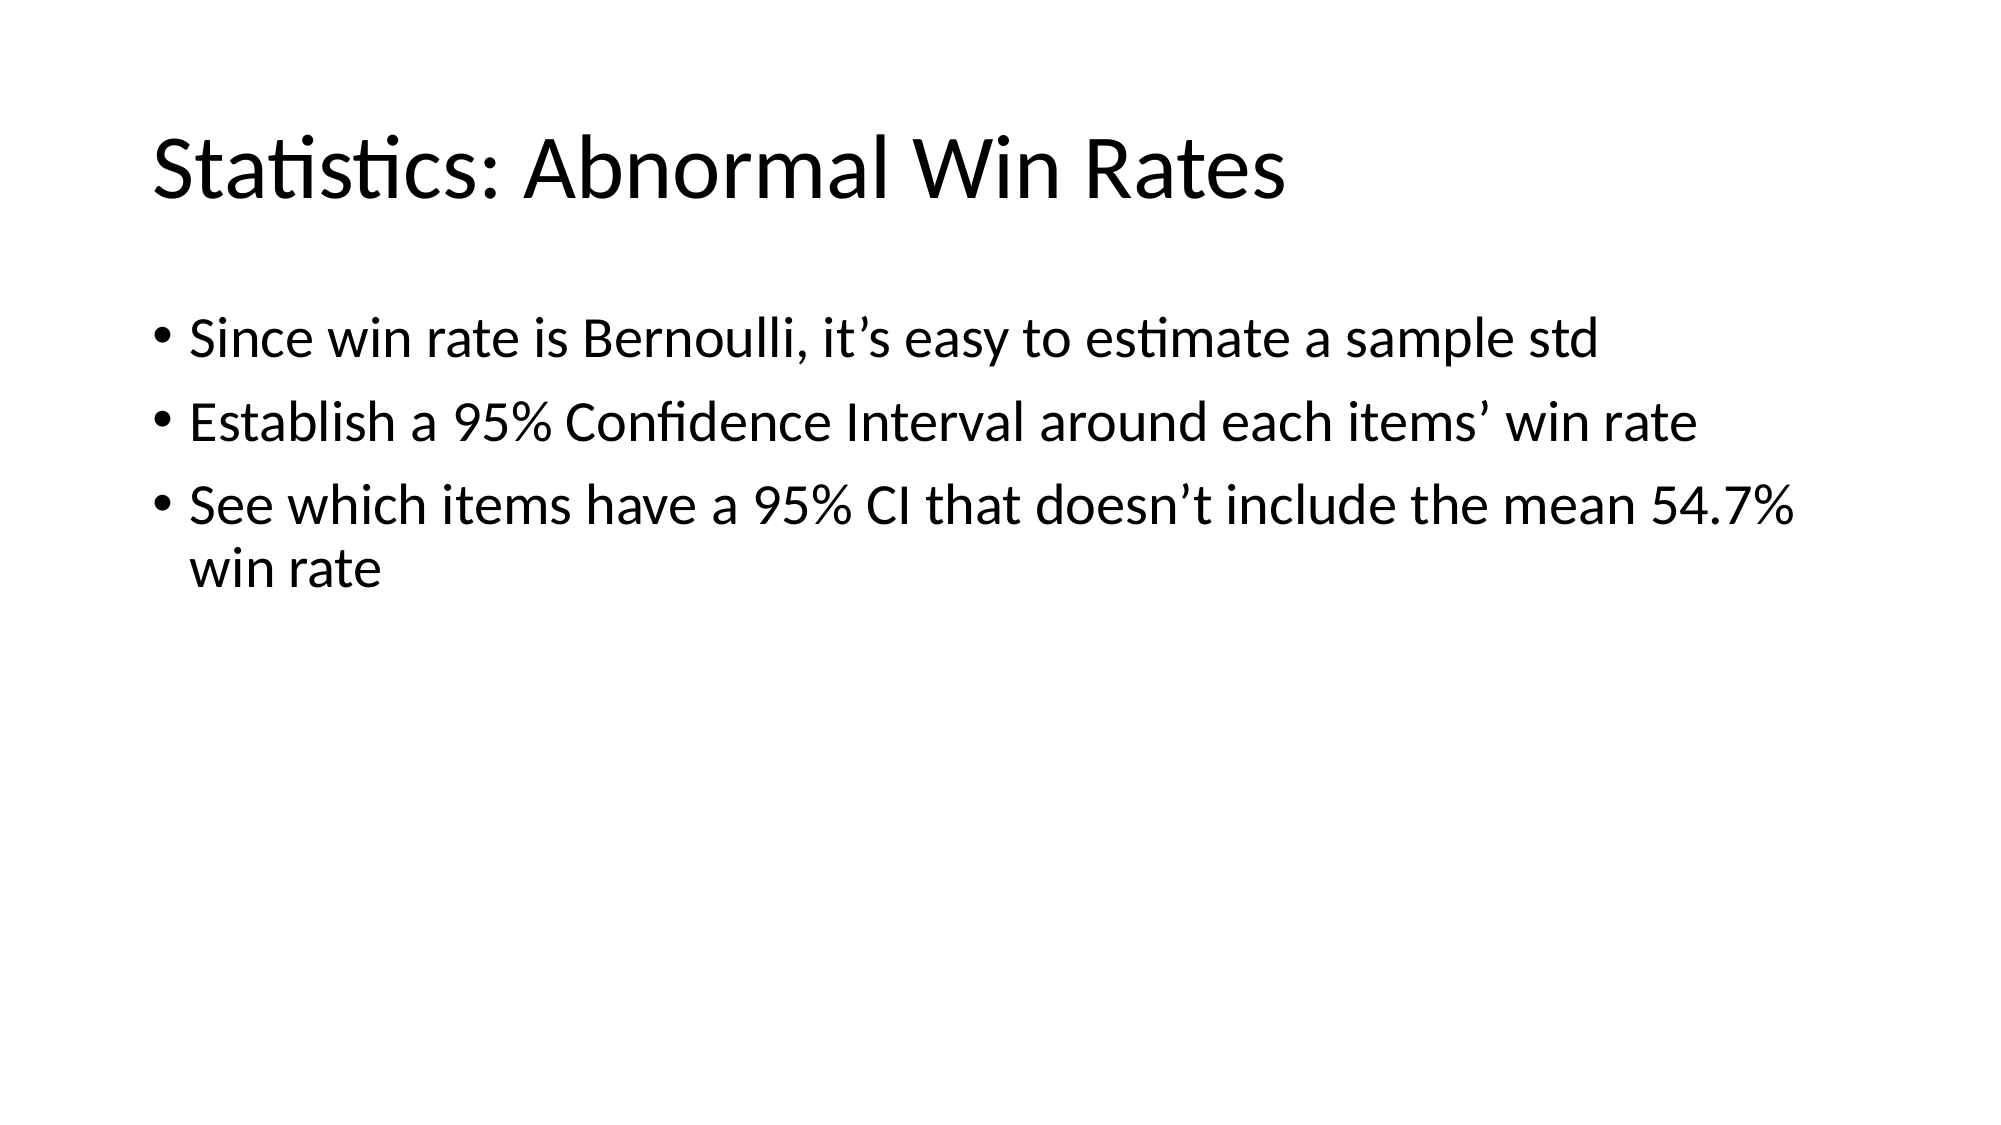

# Statistics: Abnormal Win Rates
Since win rate is Bernoulli, it’s easy to estimate a sample std
Establish a 95% Confidence Interval around each items’ win rate
See which items have a 95% CI that doesn’t include the mean 54.7% win rate